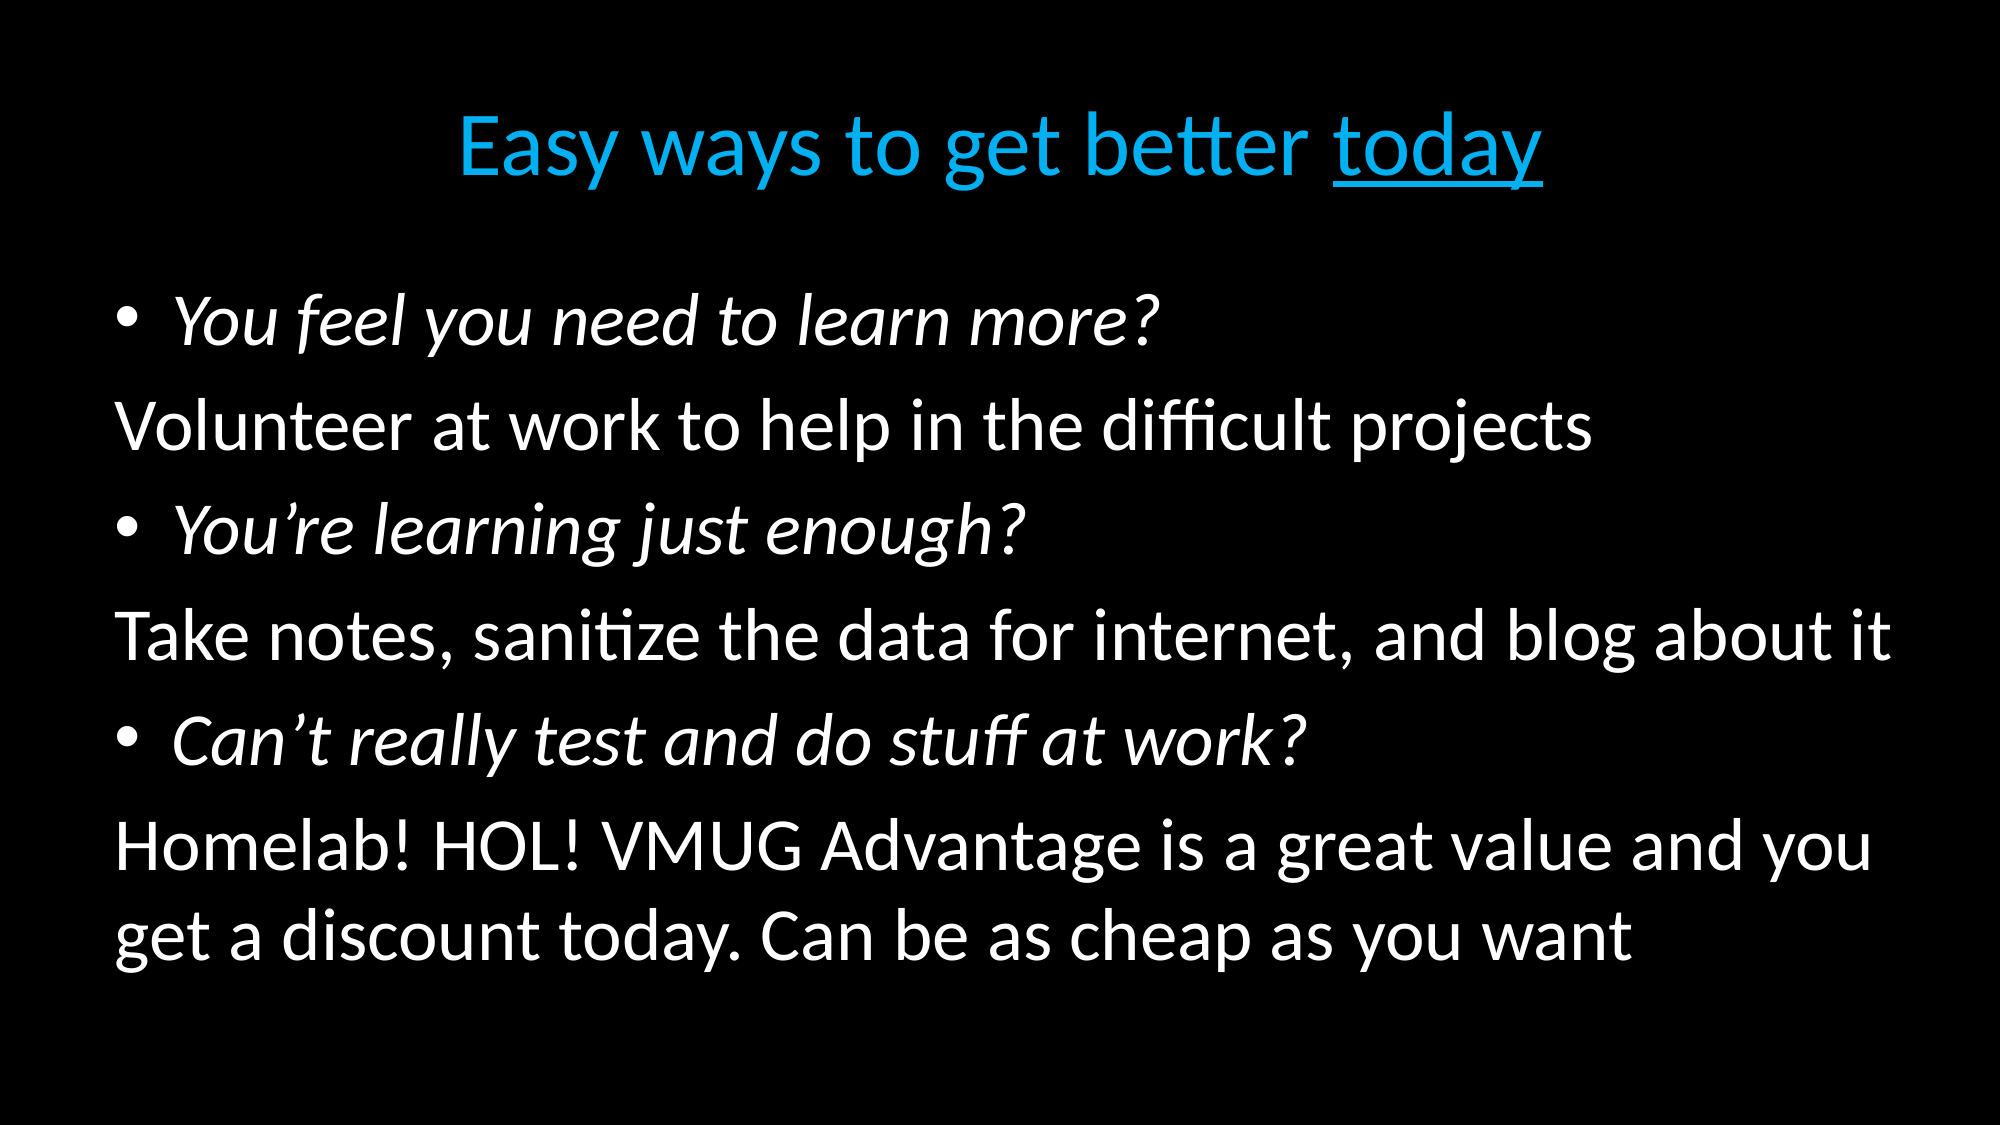

# Easy ways to get better today
You feel you need to learn more?
Volunteer at work to help in the difficult projects
You’re learning just enough?
Take notes, sanitize the data for internet, and blog about it
Can’t really test and do stuff at work?
Homelab! HOL! VMUG Advantage is a great value and you get a discount today. Can be as cheap as you want